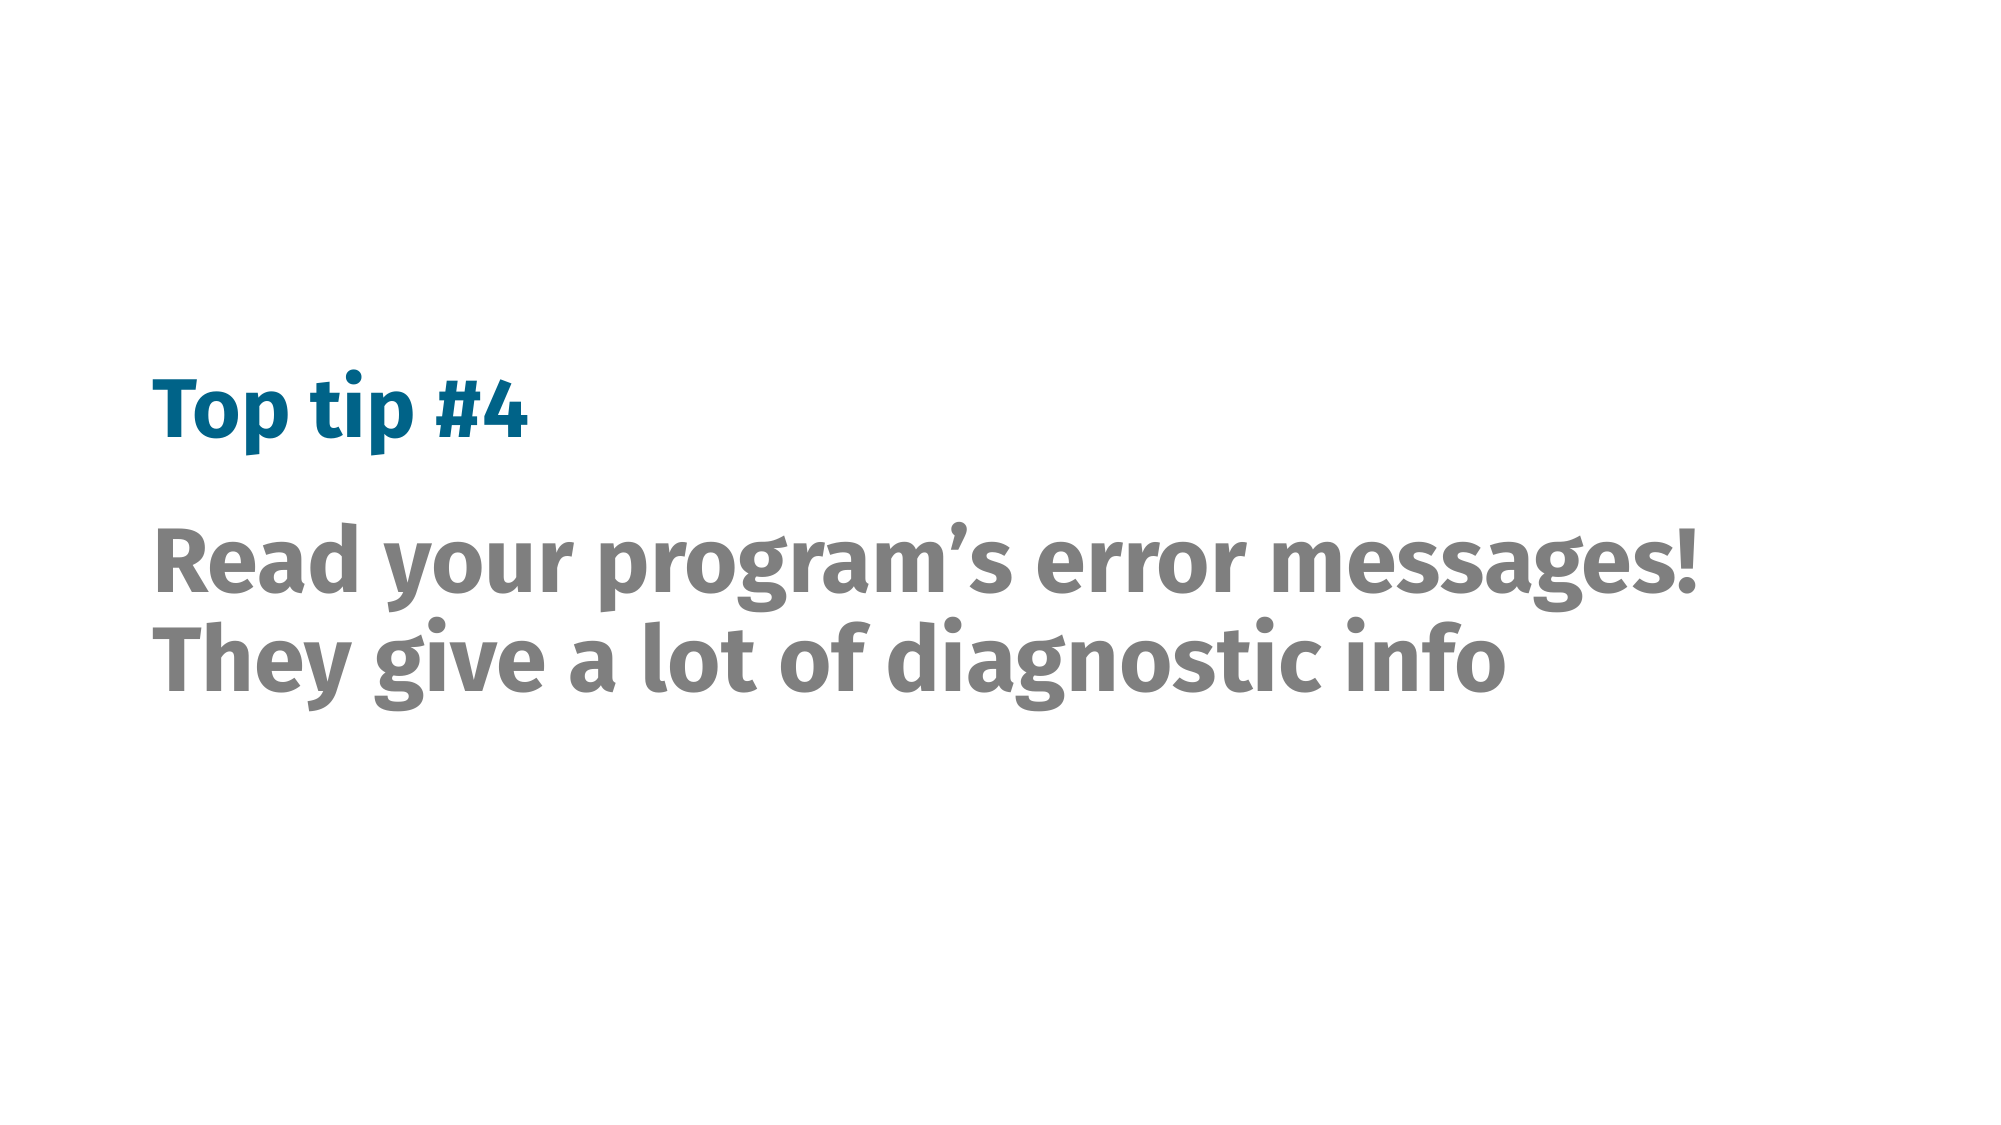

# Top tip #4
Read your program’s error messages! They give a lot of diagnostic info